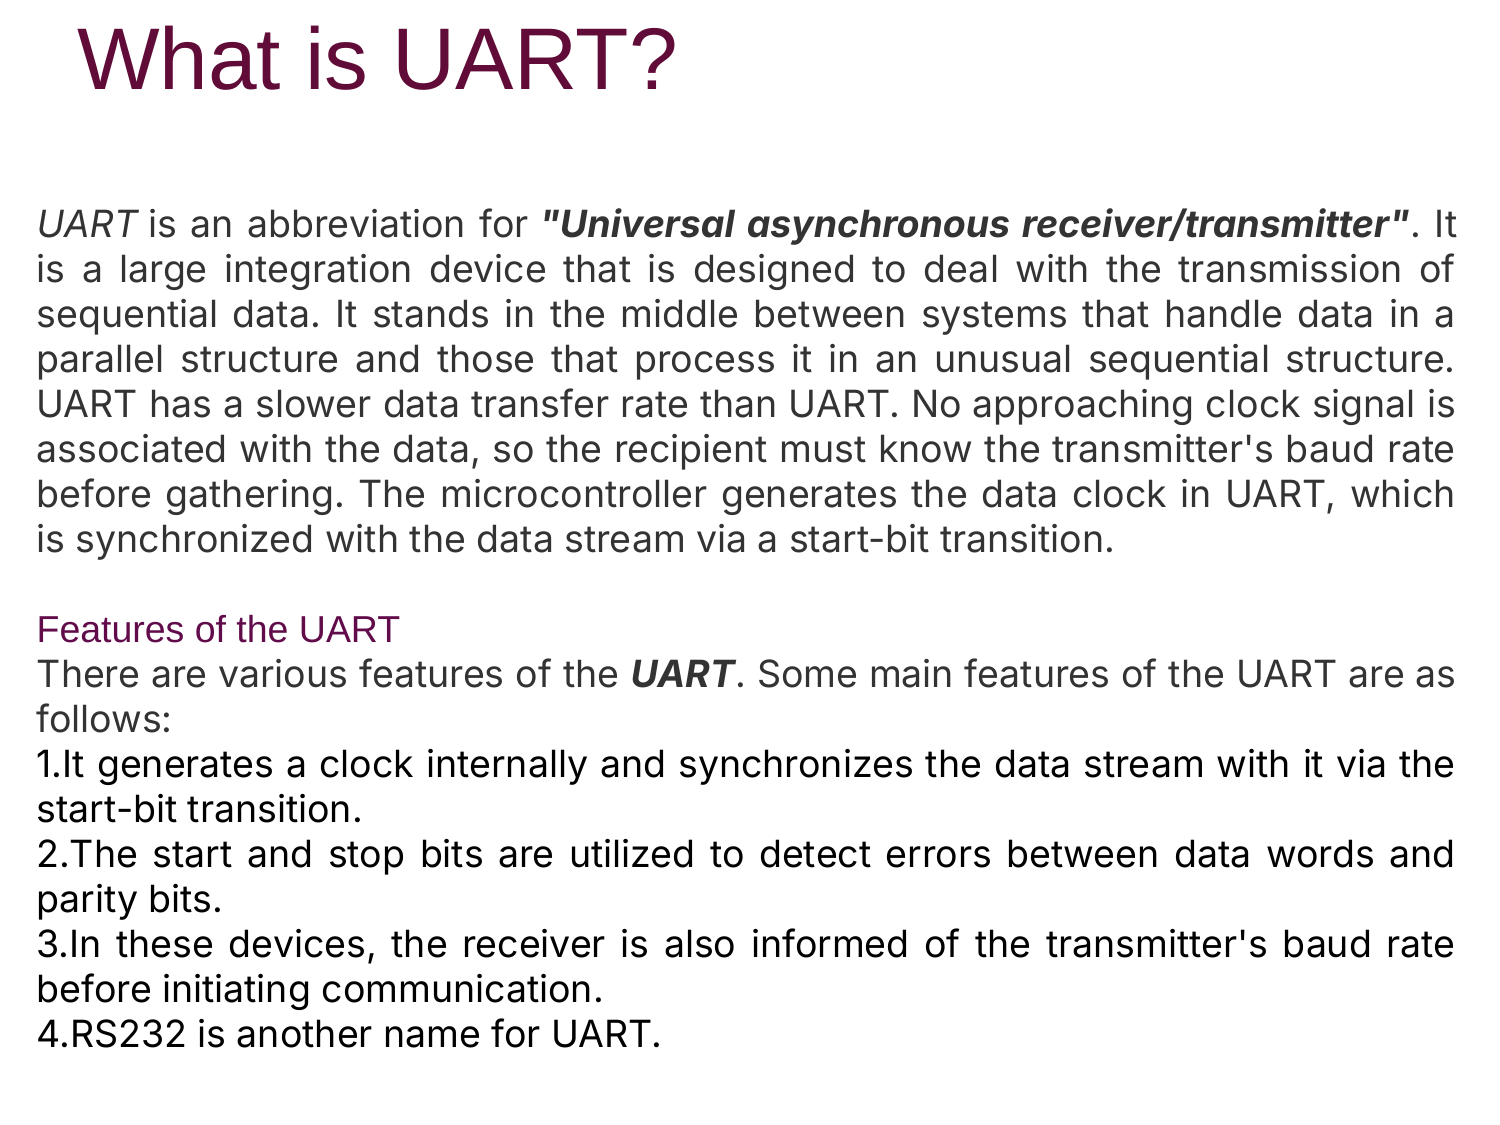

# What is UART?
UART is an abbreviation for "Universal asynchronous receiver/transmitter". It is a large integration device that is designed to deal with the transmission of sequential data. It stands in the middle between systems that handle data in a parallel structure and those that process it in an unusual sequential structure. UART has a slower data transfer rate than UART. No approaching clock signal is associated with the data, so the recipient must know the transmitter's baud rate before gathering. The microcontroller generates the data clock in UART, which is synchronized with the data stream via a start-bit transition.

Features of the UART
There are various features of the UART. Some main features of the UART are as follows:
It generates a clock internally and synchronizes the data stream with it via the start-bit transition.
The start and stop bits are utilized to detect errors between data words and parity bits.
In these devices, the receiver is also informed of the transmitter's baud rate before initiating communication.
RS232 is another name for UART.